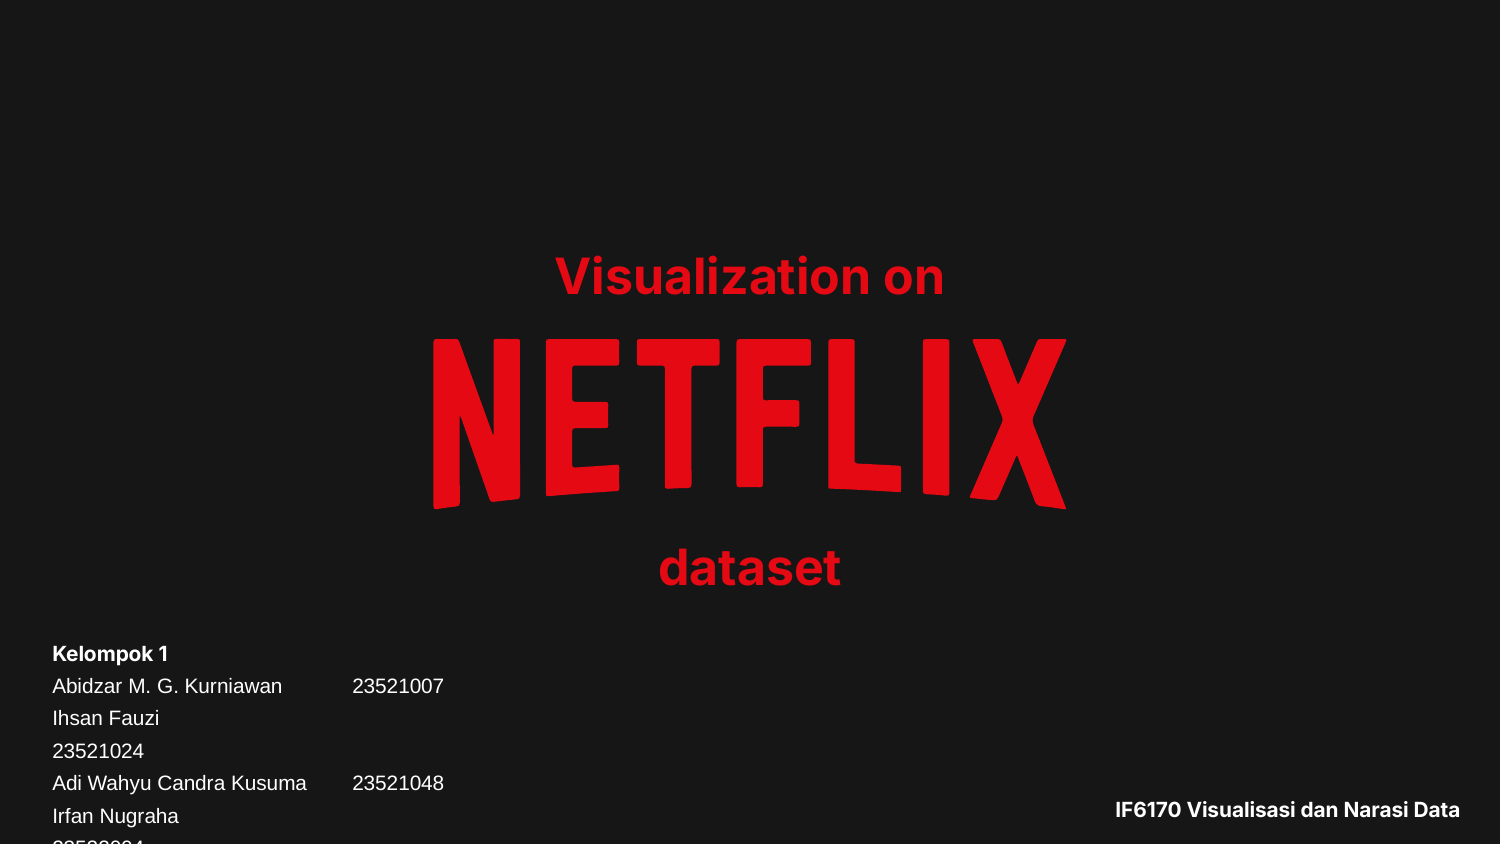

Visualization on

dataset
Kelompok 1
Abidzar M. G. Kurniawan	23521007
Ihsan Fauzi			23521024
Adi Wahyu Candra Kusuma	23521048
Irfan Nugraha			23522004
Hollyana Puteri Haryono	23522013
IF6170 Visualisasi dan Narasi Data